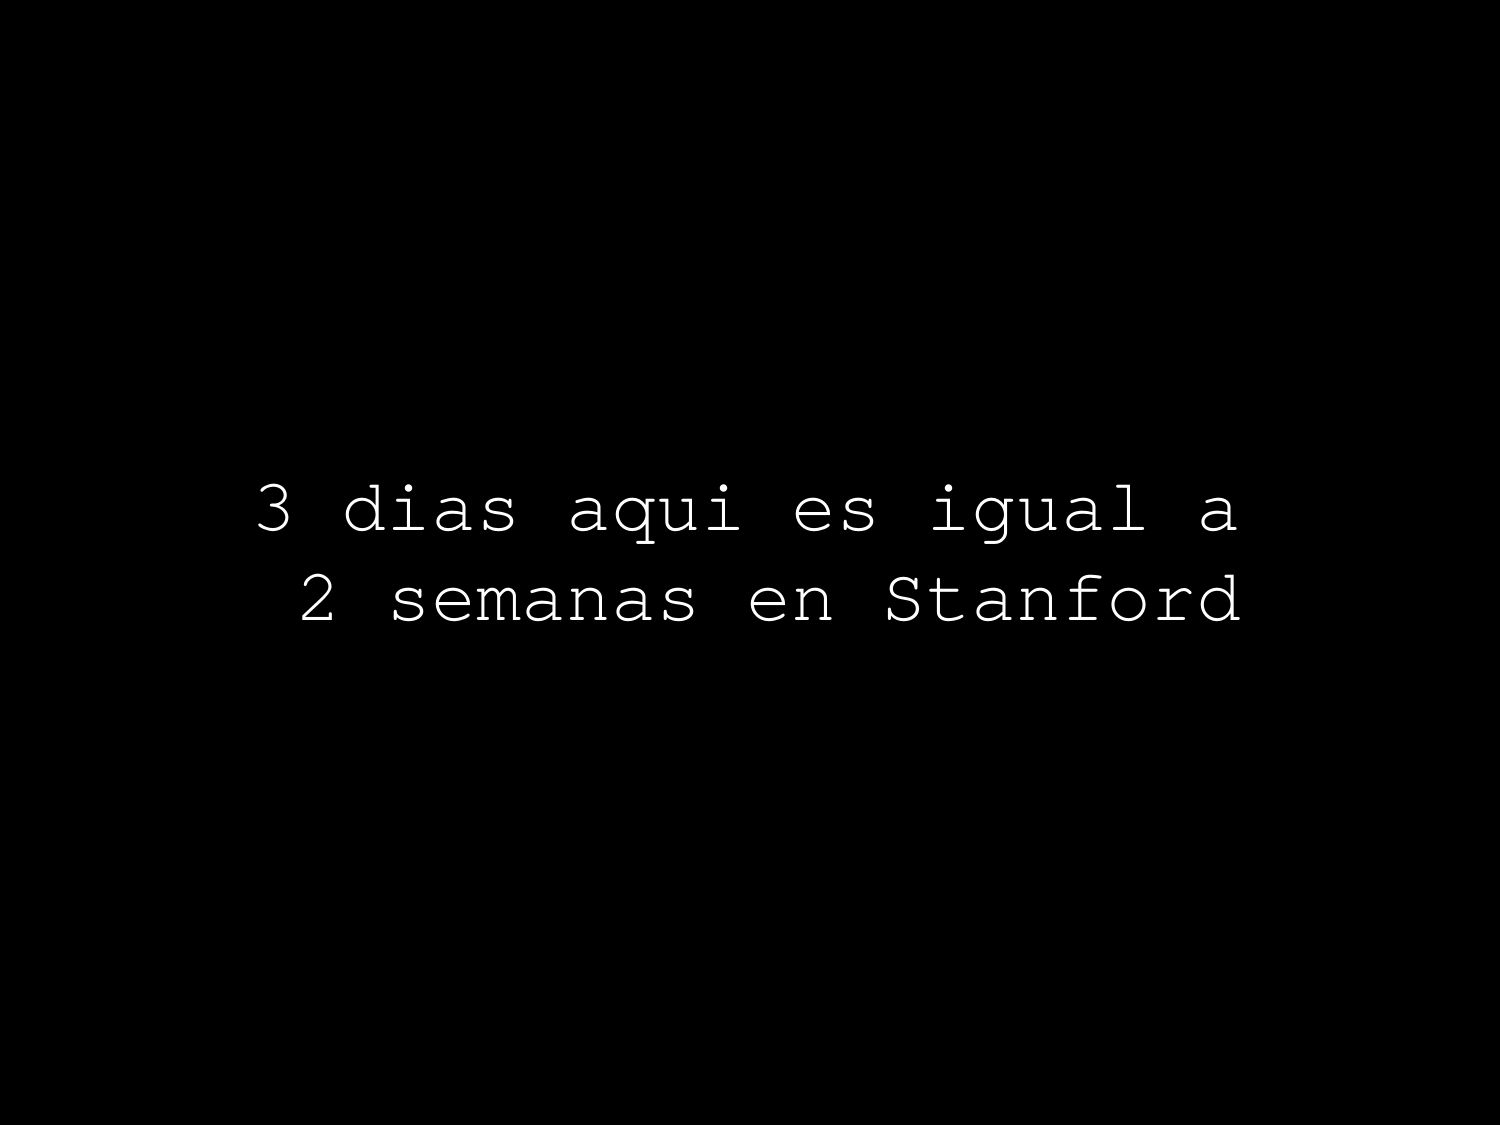

3 dias aqui es igual a
2 semanas en Stanford